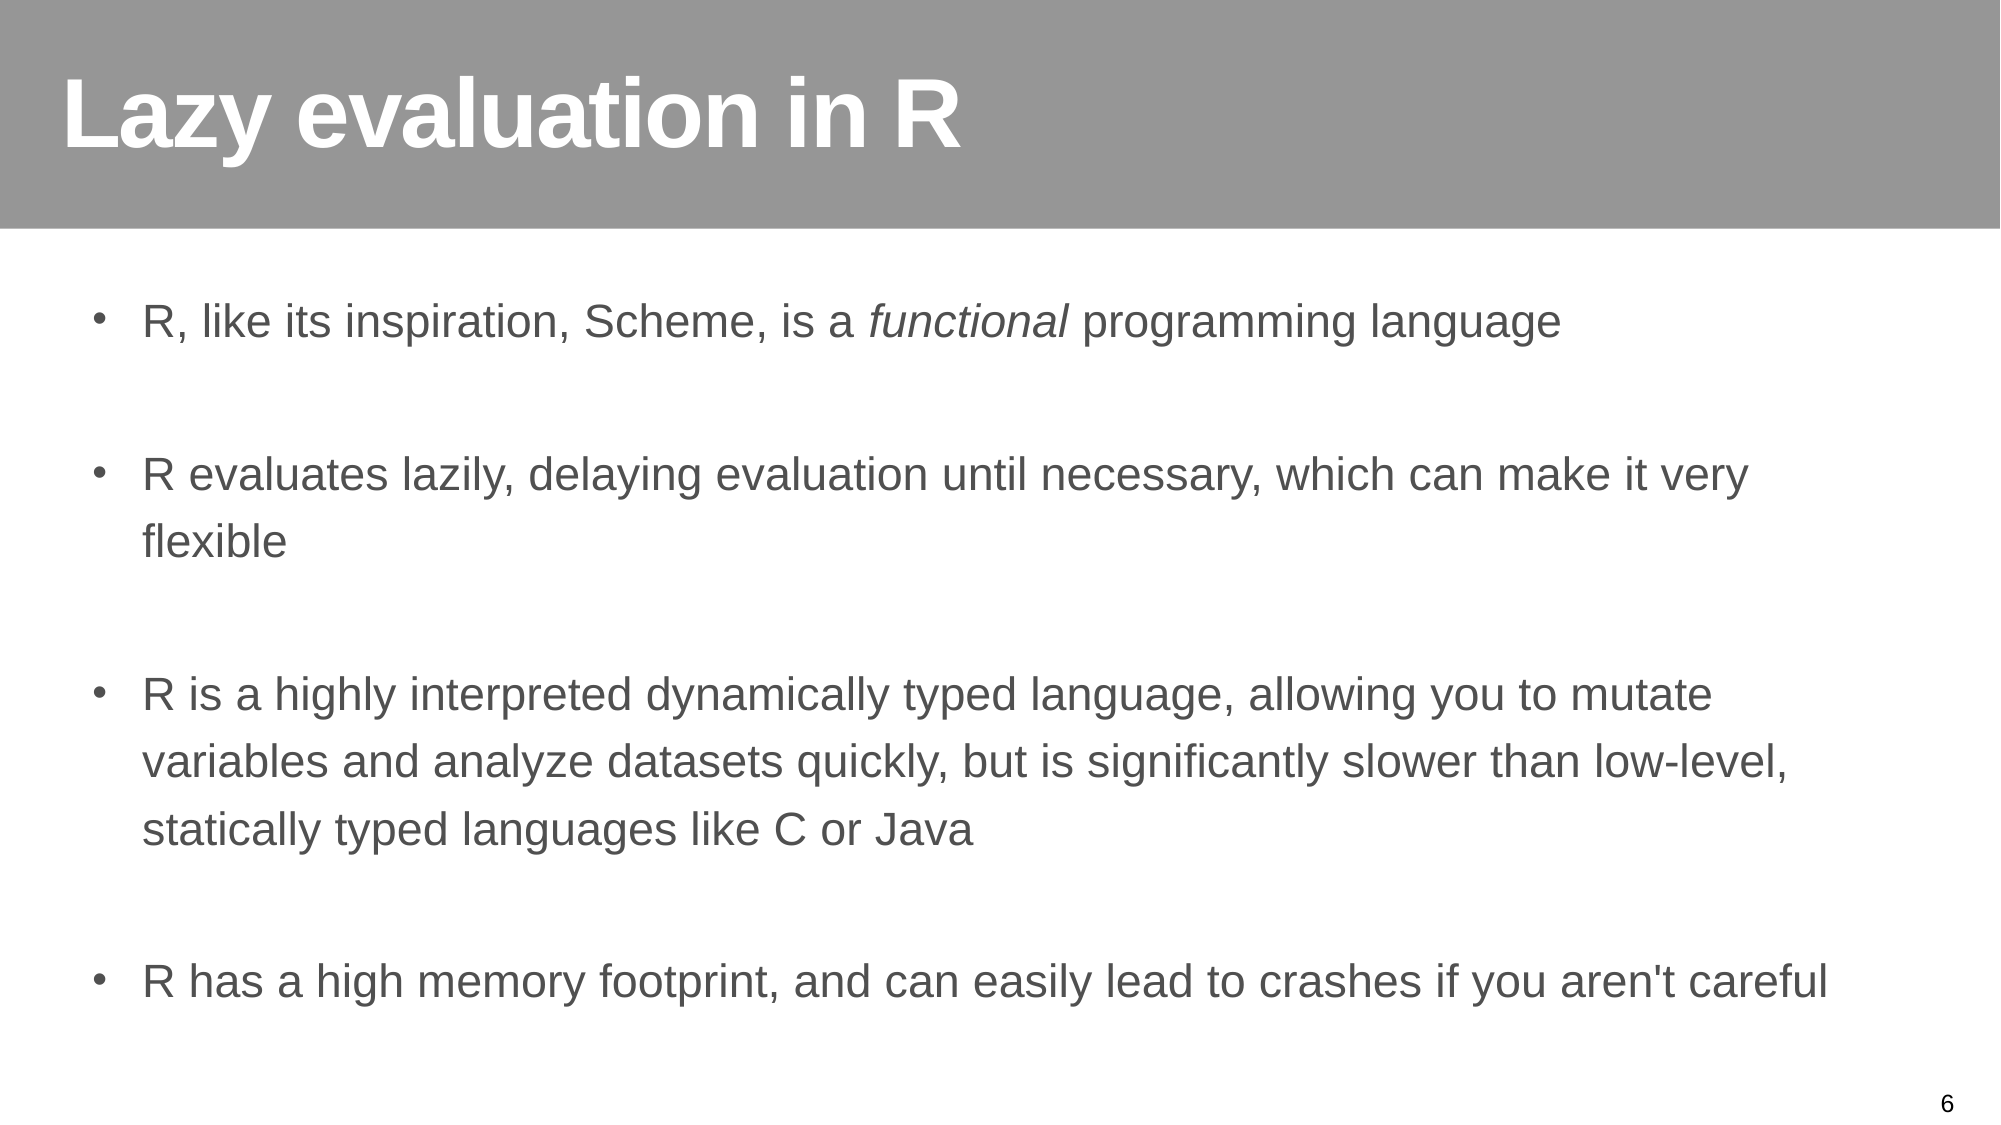

Lazy evaluation in R
R, like its inspiration, Scheme, is a functional programming language

R evaluates lazily, delaying evaluation until necessary, which can make it very flexible

R is a highly interpreted dynamically typed language, allowing you to mutate variables and analyze datasets quickly, but is significantly slower than low-level, statically typed languages like C or Java

R has a high memory footprint, and can easily lead to crashes if you aren't careful
6